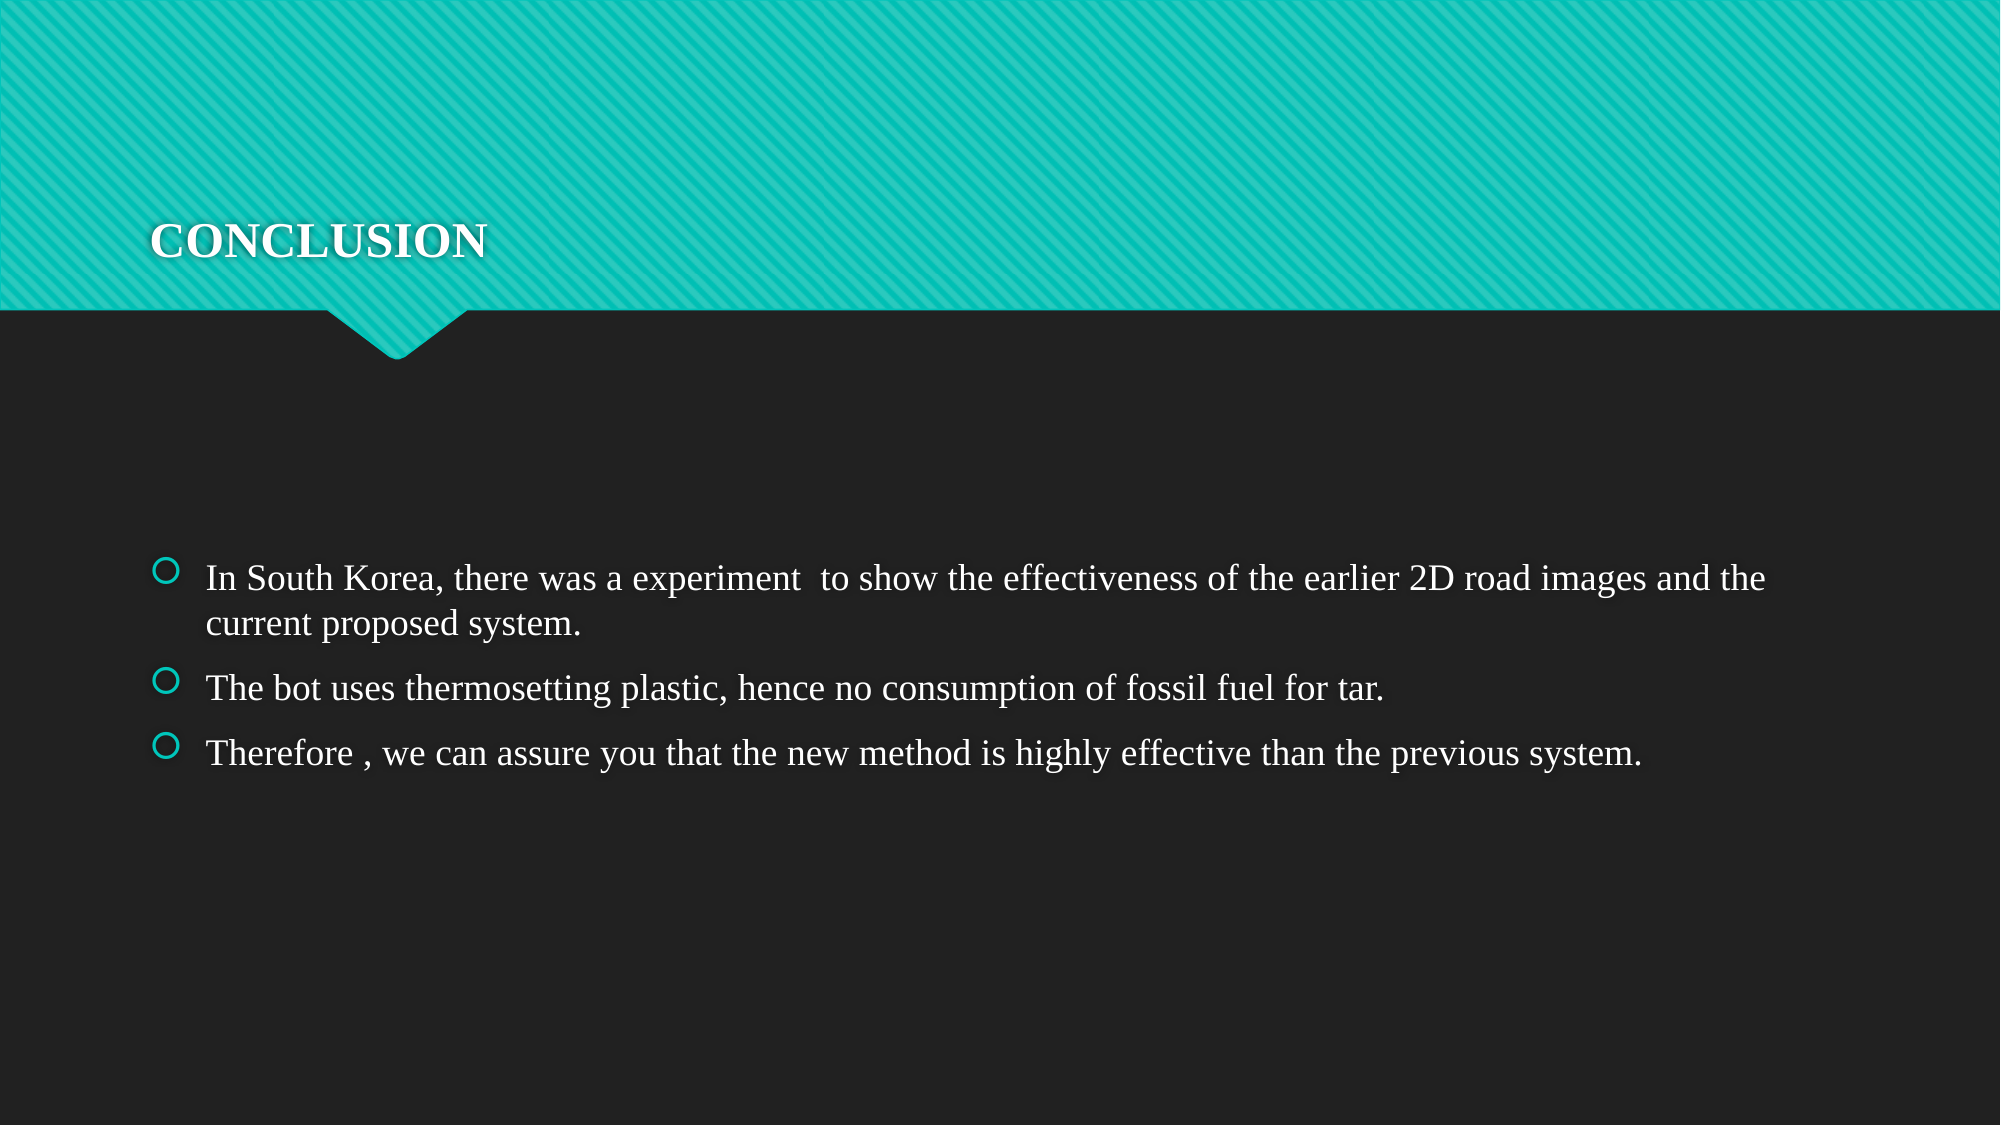

# CONCLUSION
In South Korea, there was a experiment  to show the effectiveness of the earlier 2D road images and the current proposed system.
The bot uses thermosetting plastic, hence no consumption of fossil fuel for tar.
Therefore , we can assure you that the new method is highly effective than the previous system.